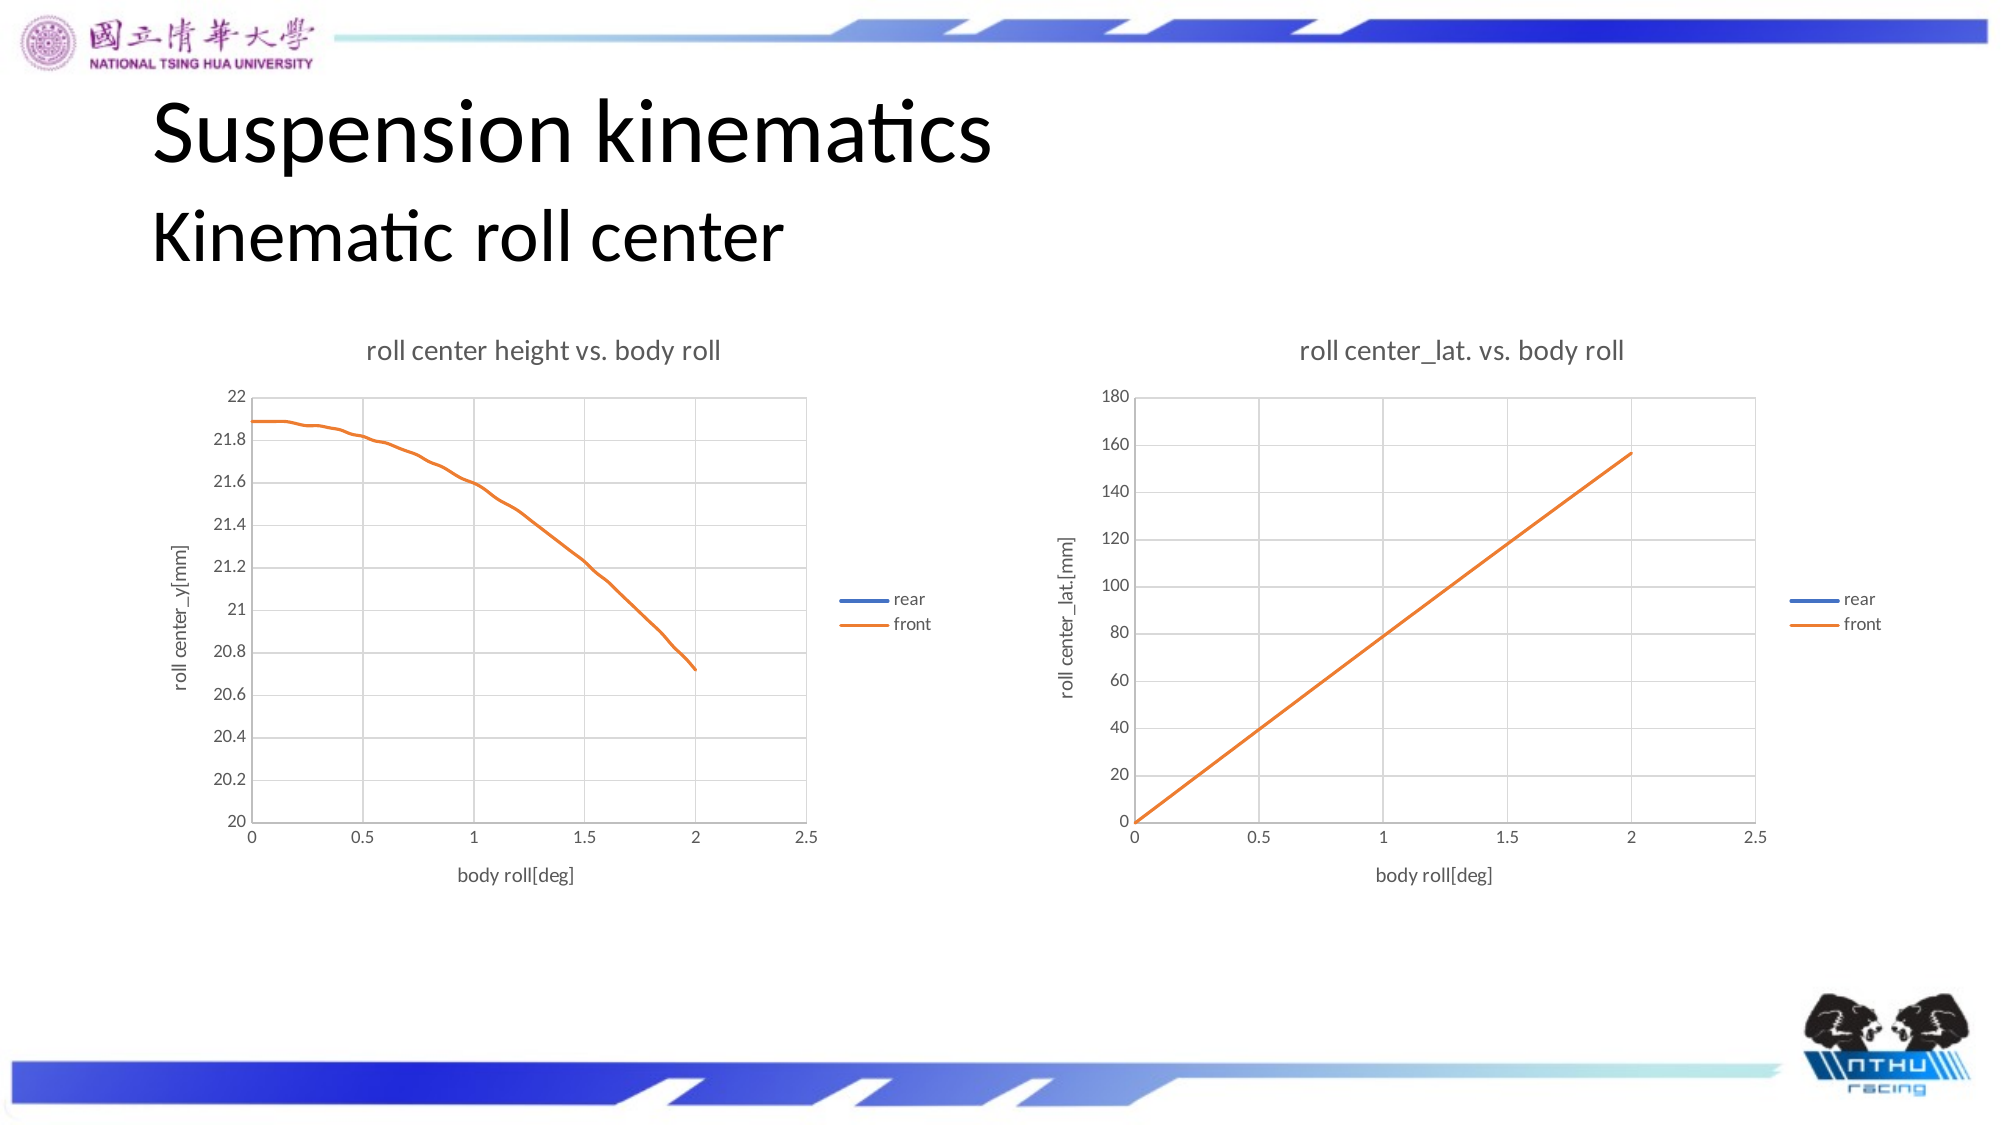

# Suspension kinematics Kinematic roll center

### Chart: roll center height vs. body roll

| Category |  |  |
|---|---|---|

### Chart: roll center_lat. vs. body roll

| Category |  |  |
|---|---|---|